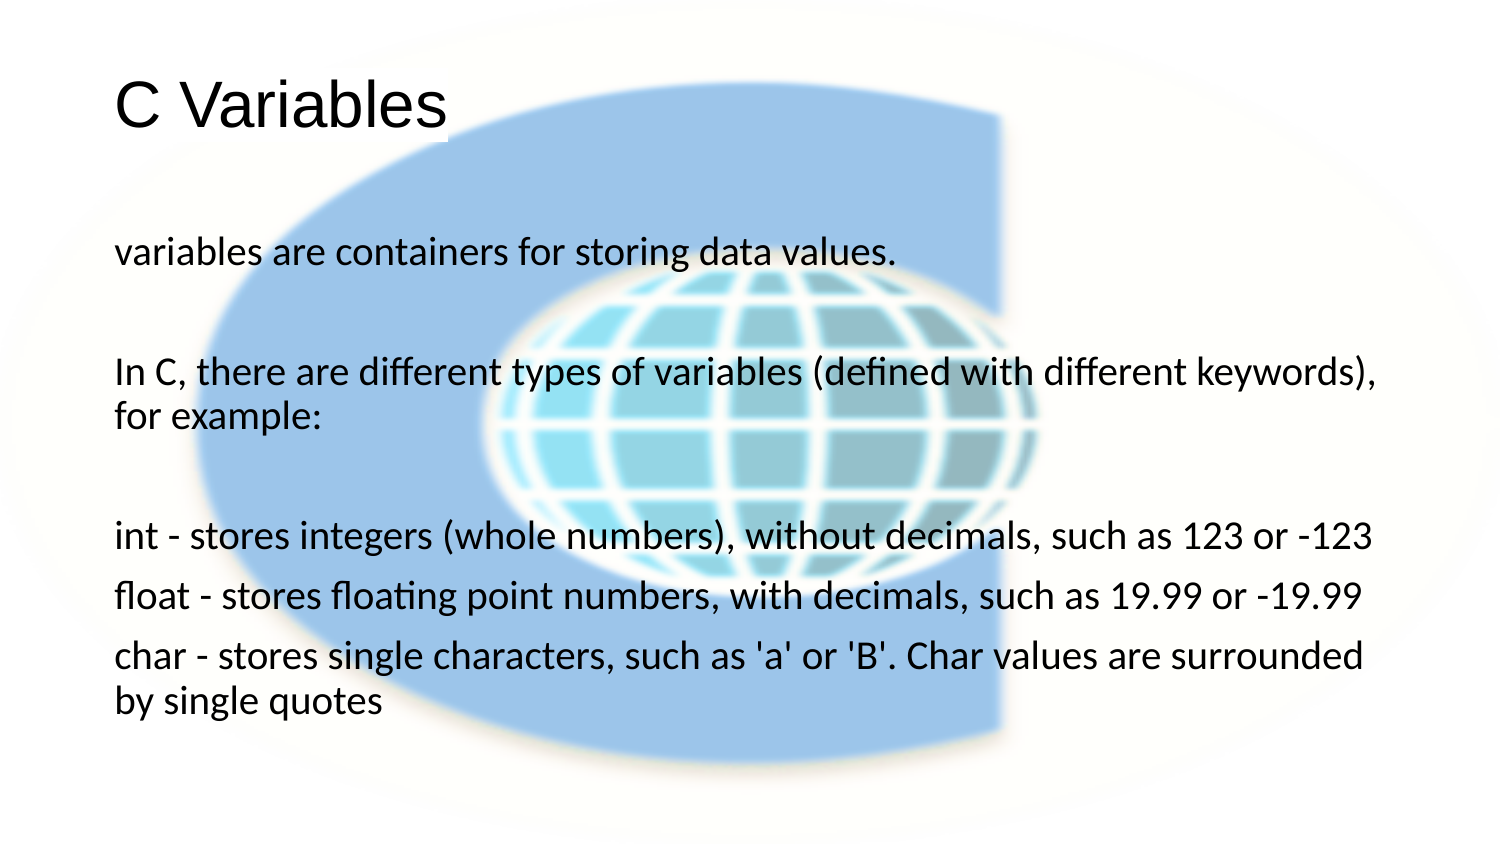

# C Variables

variables are containers for storing data values.

In C, there are different types of variables (defined with different keywords), for example:

int - stores integers (whole numbers), without decimals, such as 123 or -123
float - stores floating point numbers, with decimals, such as 19.99 or -19.99
char - stores single characters, such as 'a' or 'B'. Char values are surrounded by single quotes